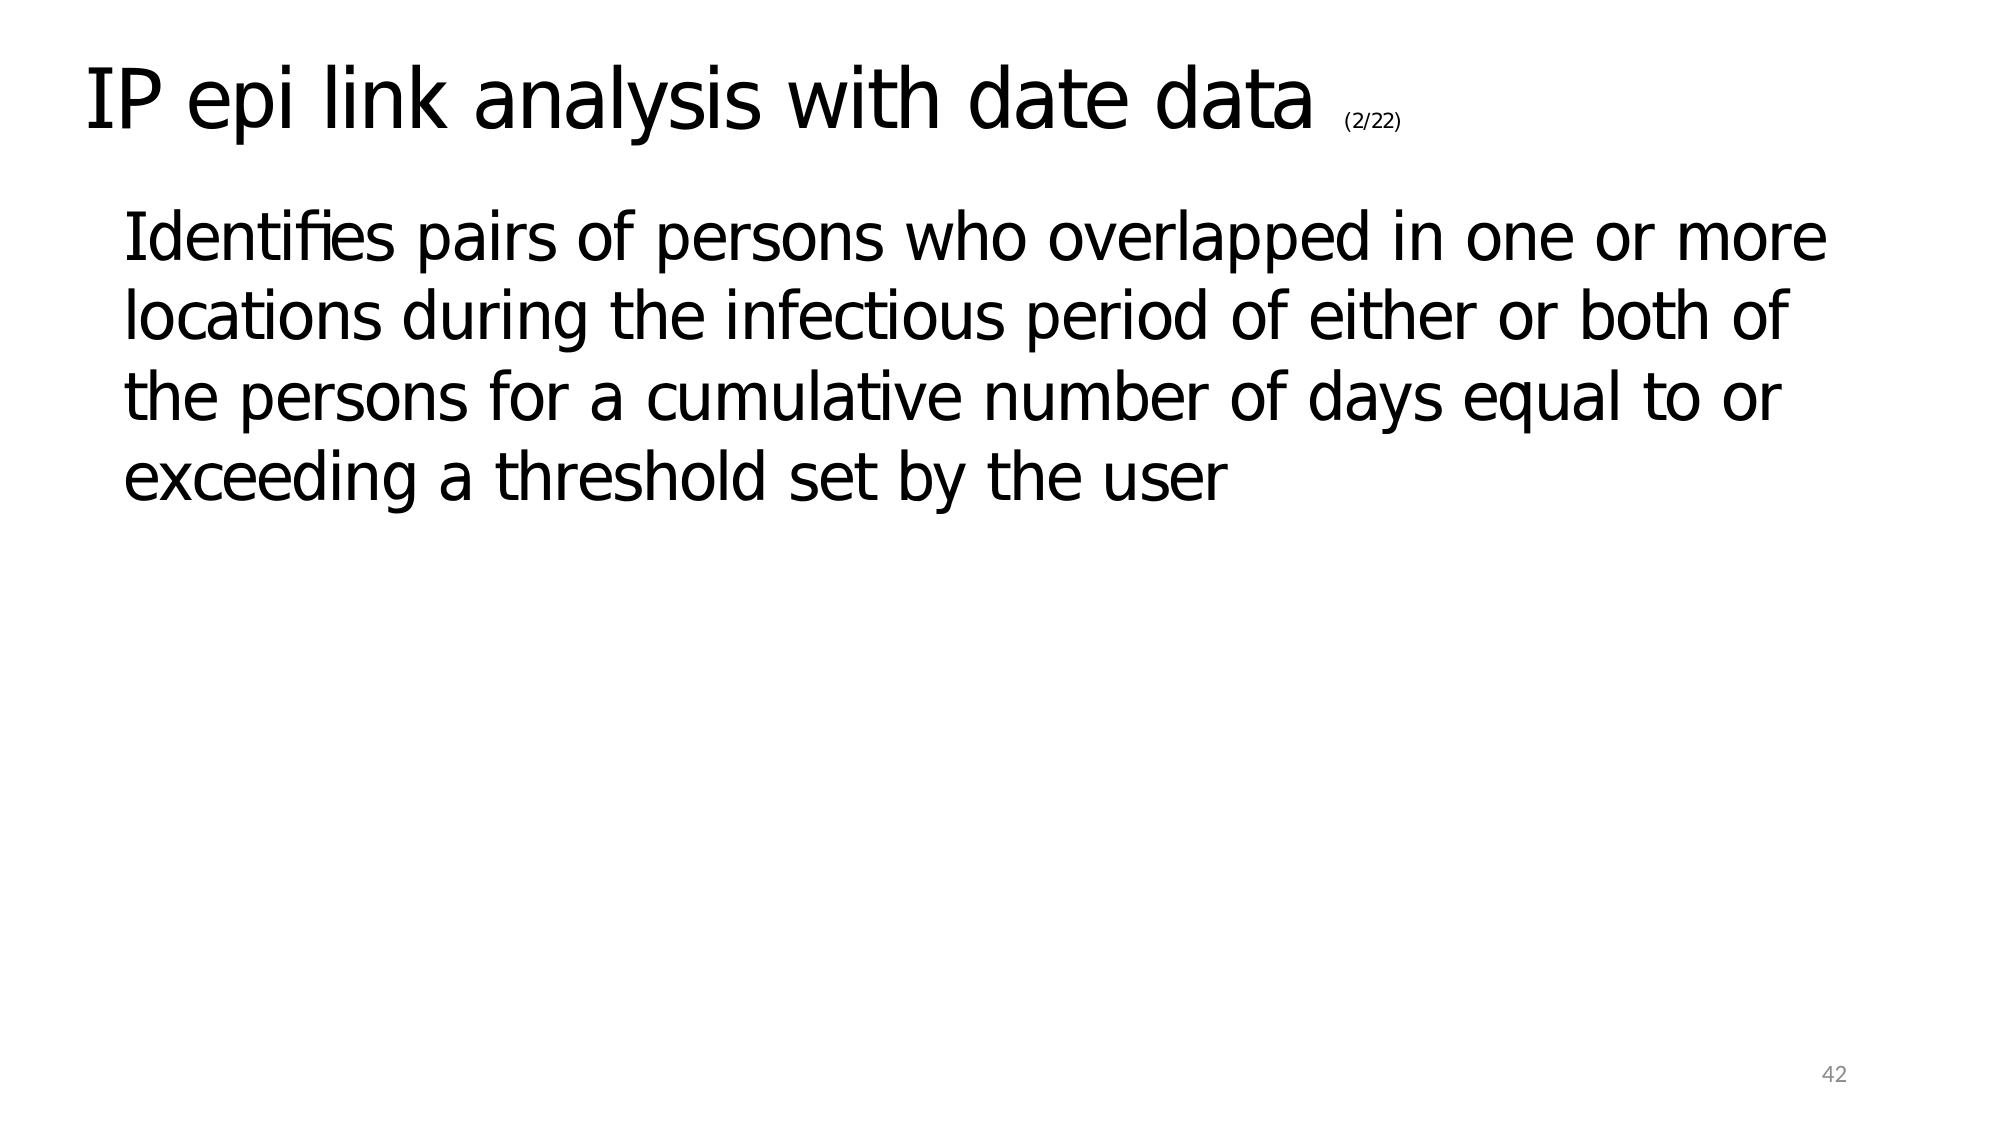

IP epi link analysis with date data (2/22)
Identifies pairs of persons who overlapped in one or more locations during the infectious period of either or both of the persons for a cumulative number of days equal to or exceeding a threshold set by the user
42